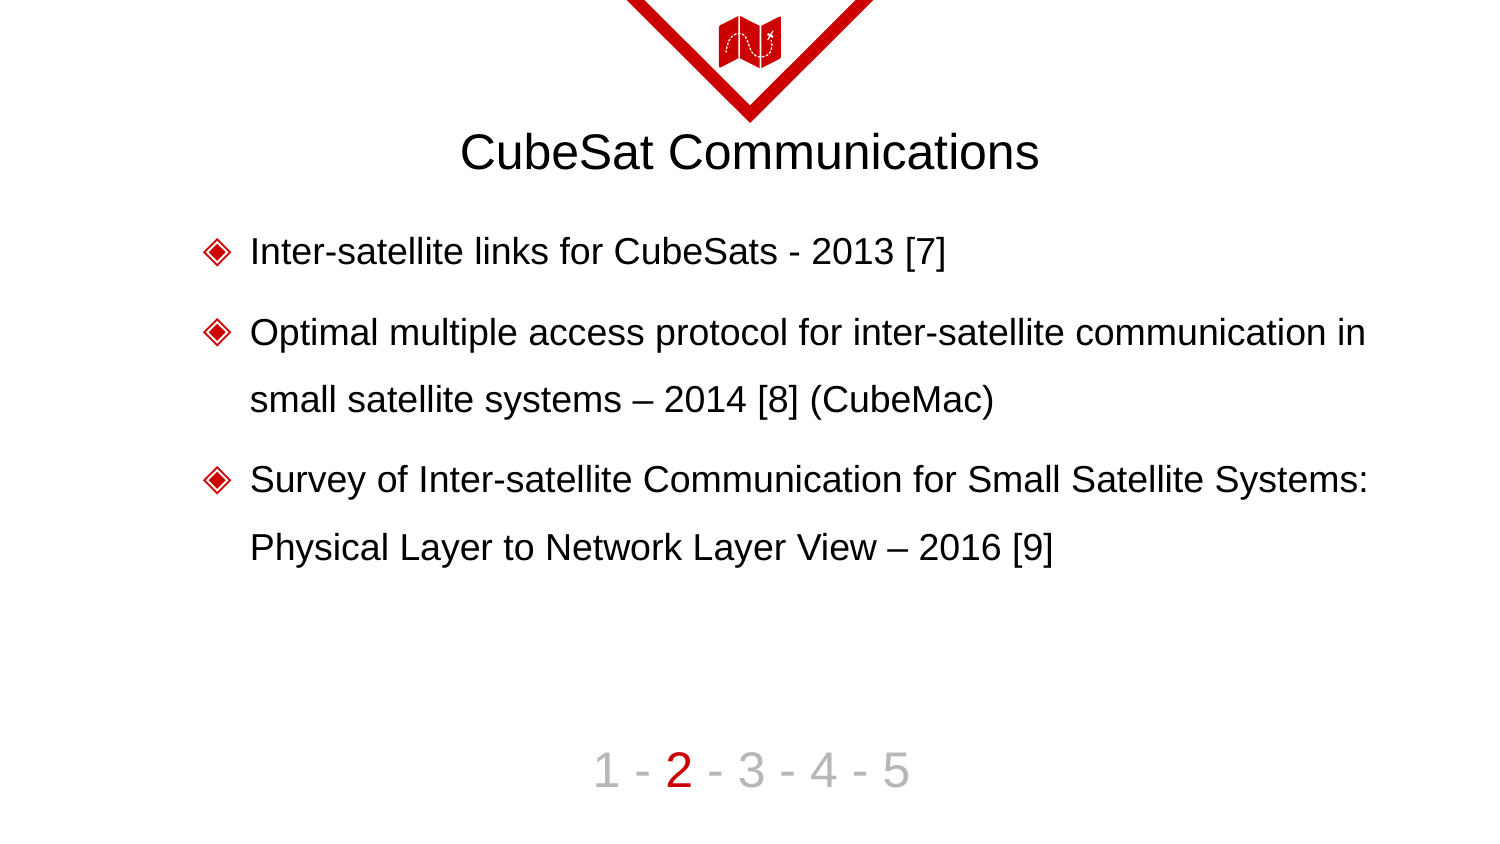

# CubeSat Communications
Inter-satellite links for CubeSats - 2013 [7]
Optimal multiple access protocol for inter-satellite communication in small satellite systems – 2014 [8] (CubeMac)
Survey of Inter-satellite Communication for Small Satellite Systems: Physical Layer to Network Layer View – 2016 [9]
1 - 2 - 3 - 4 - 5